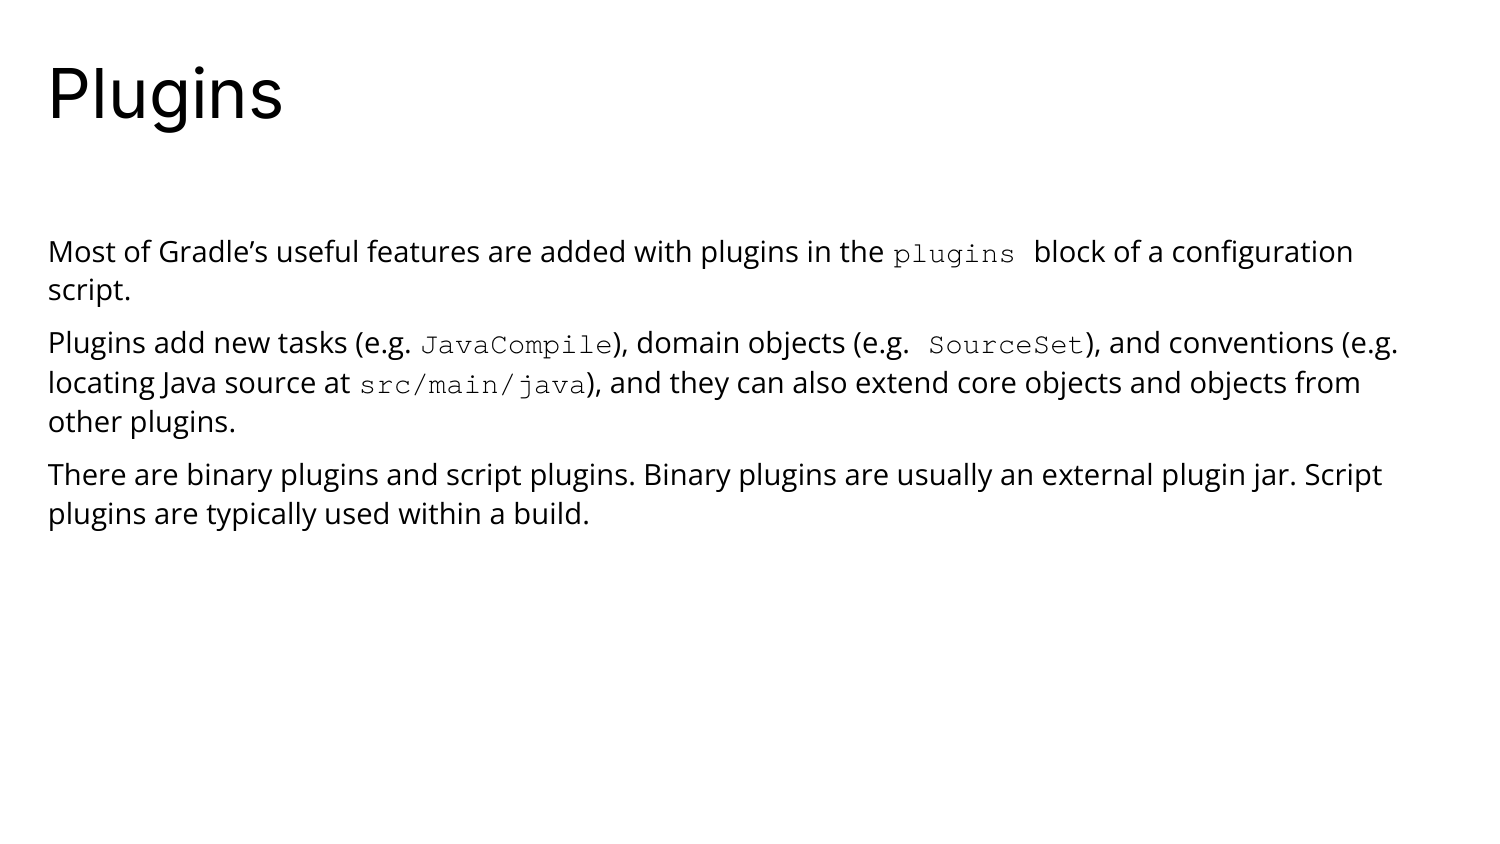

# Plugins
Most of Gradle’s useful features are added with plugins in the plugins block of a configuration script.
Plugins add new tasks (e.g. JavaCompile), domain objects (e.g. SourceSet), and conventions (e.g. locating Java source at src/main/java), and they can also extend core objects and objects from other plugins.
There are binary plugins and script plugins. Binary plugins are usually an external plugin jar. Script plugins are typically used within a build.